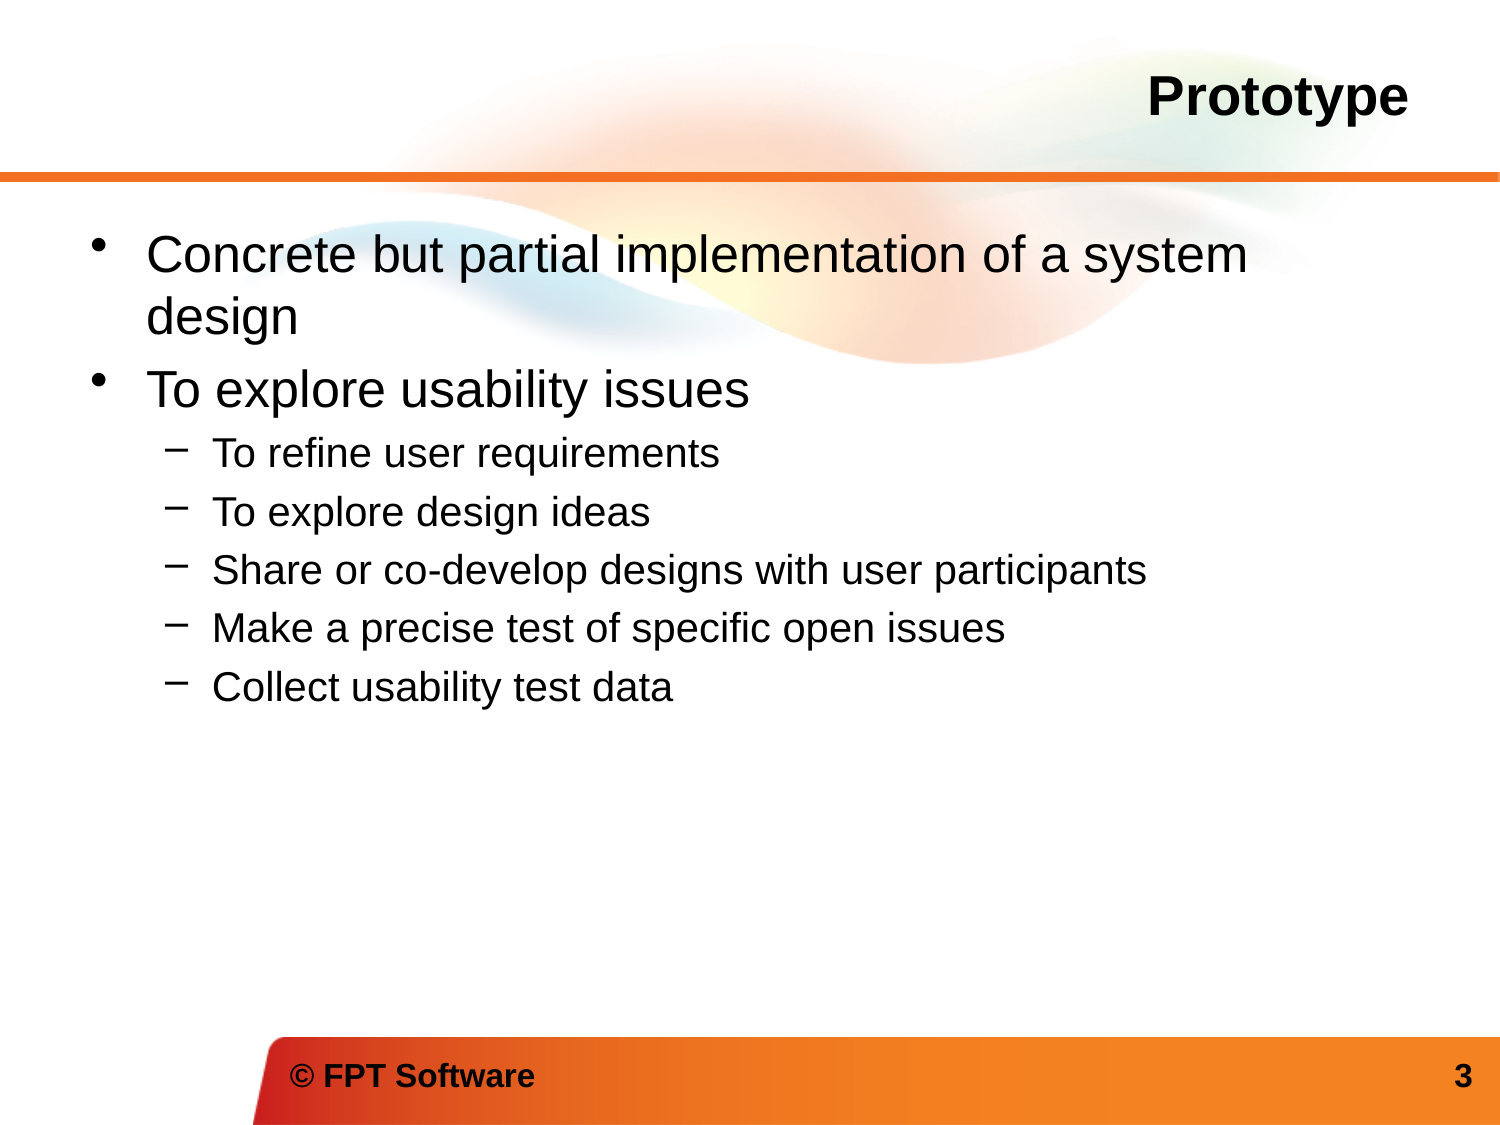

# Prototype
Concrete but partial implementation of a system design
To explore usability issues
To refine user requirements
To explore design ideas
Share or co-develop designs with user participants
Make a precise test of specific open issues
Collect usability test data